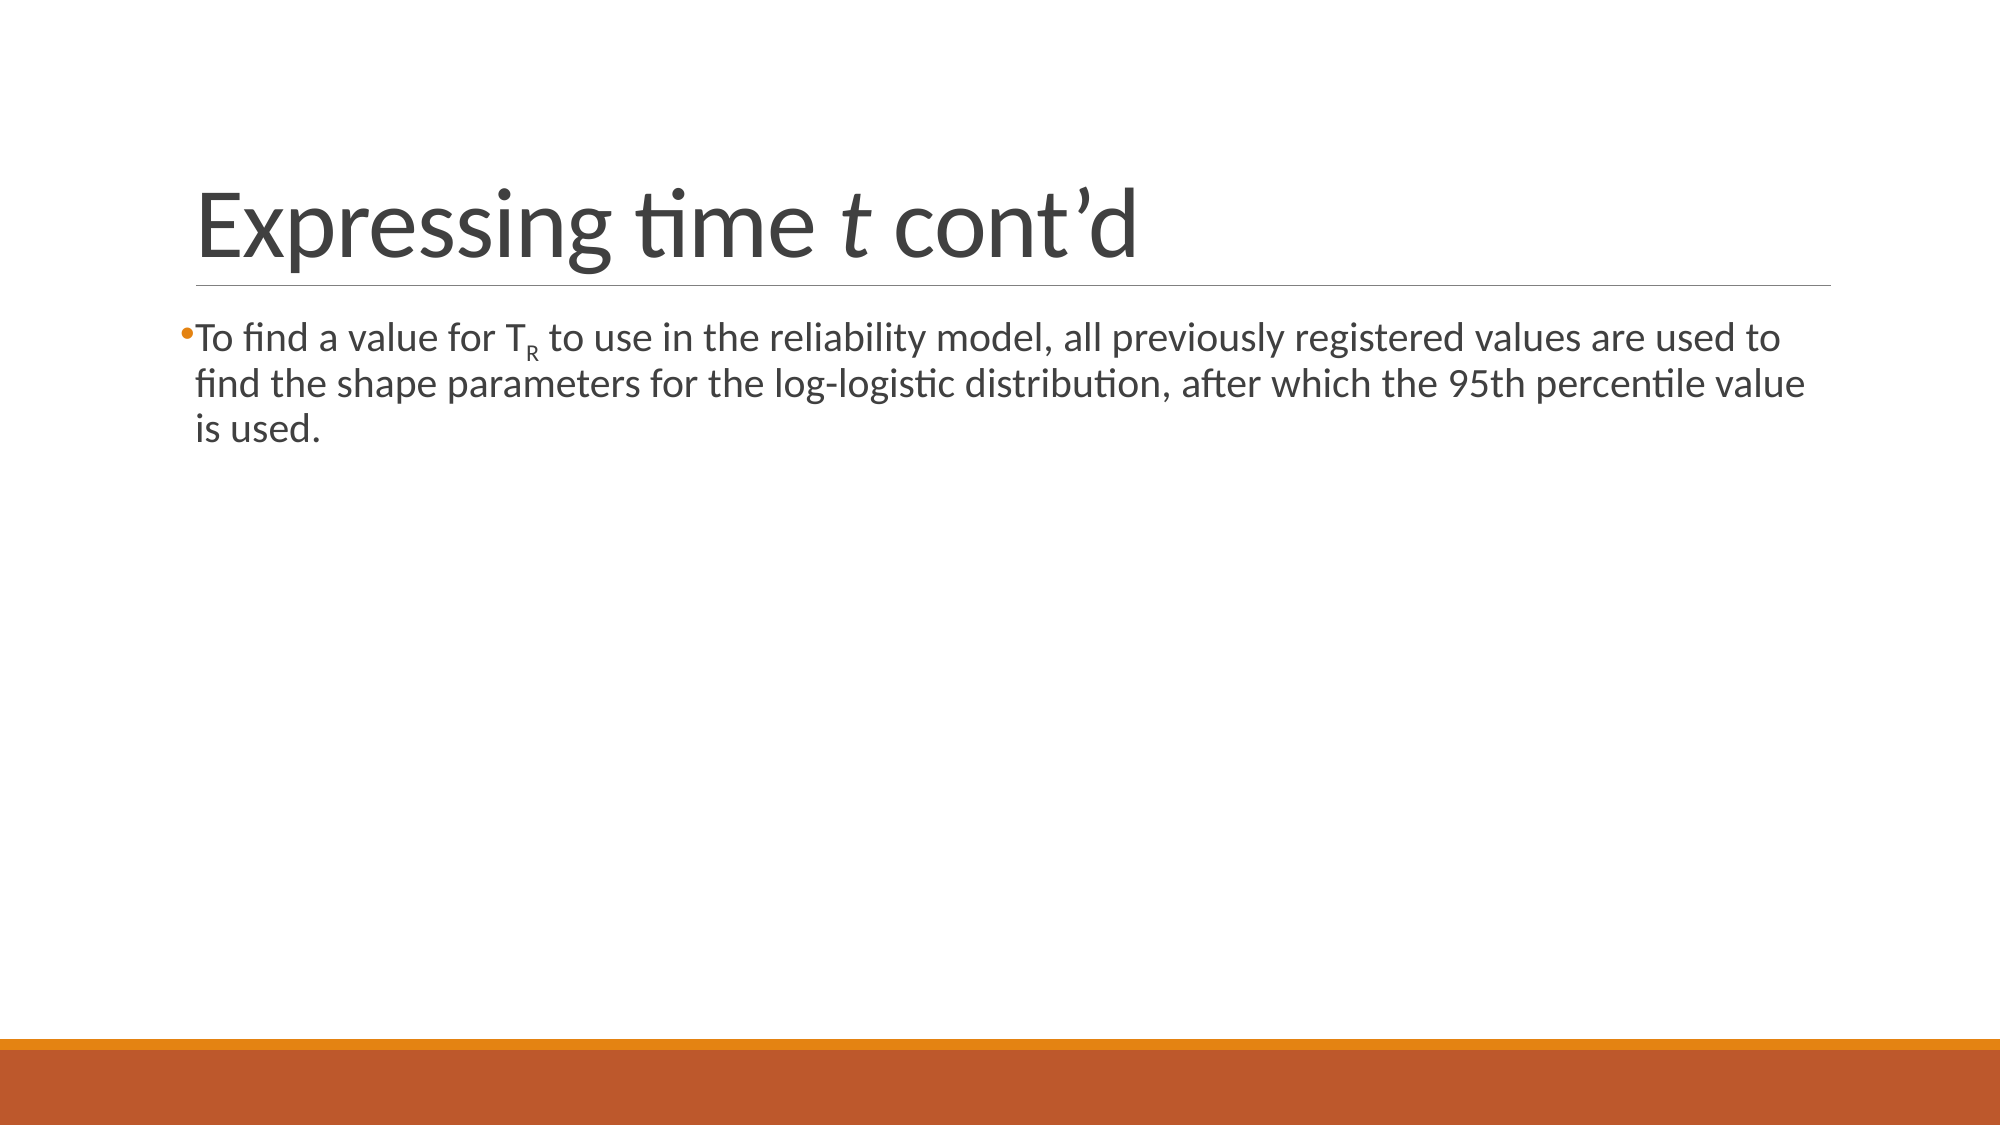

# Expressing time t cont’d
To find a value for TR to use in the reliability model, all previously registered values are used to find the shape parameters for the log-logistic distribution, after which the 95th percentile value is used.